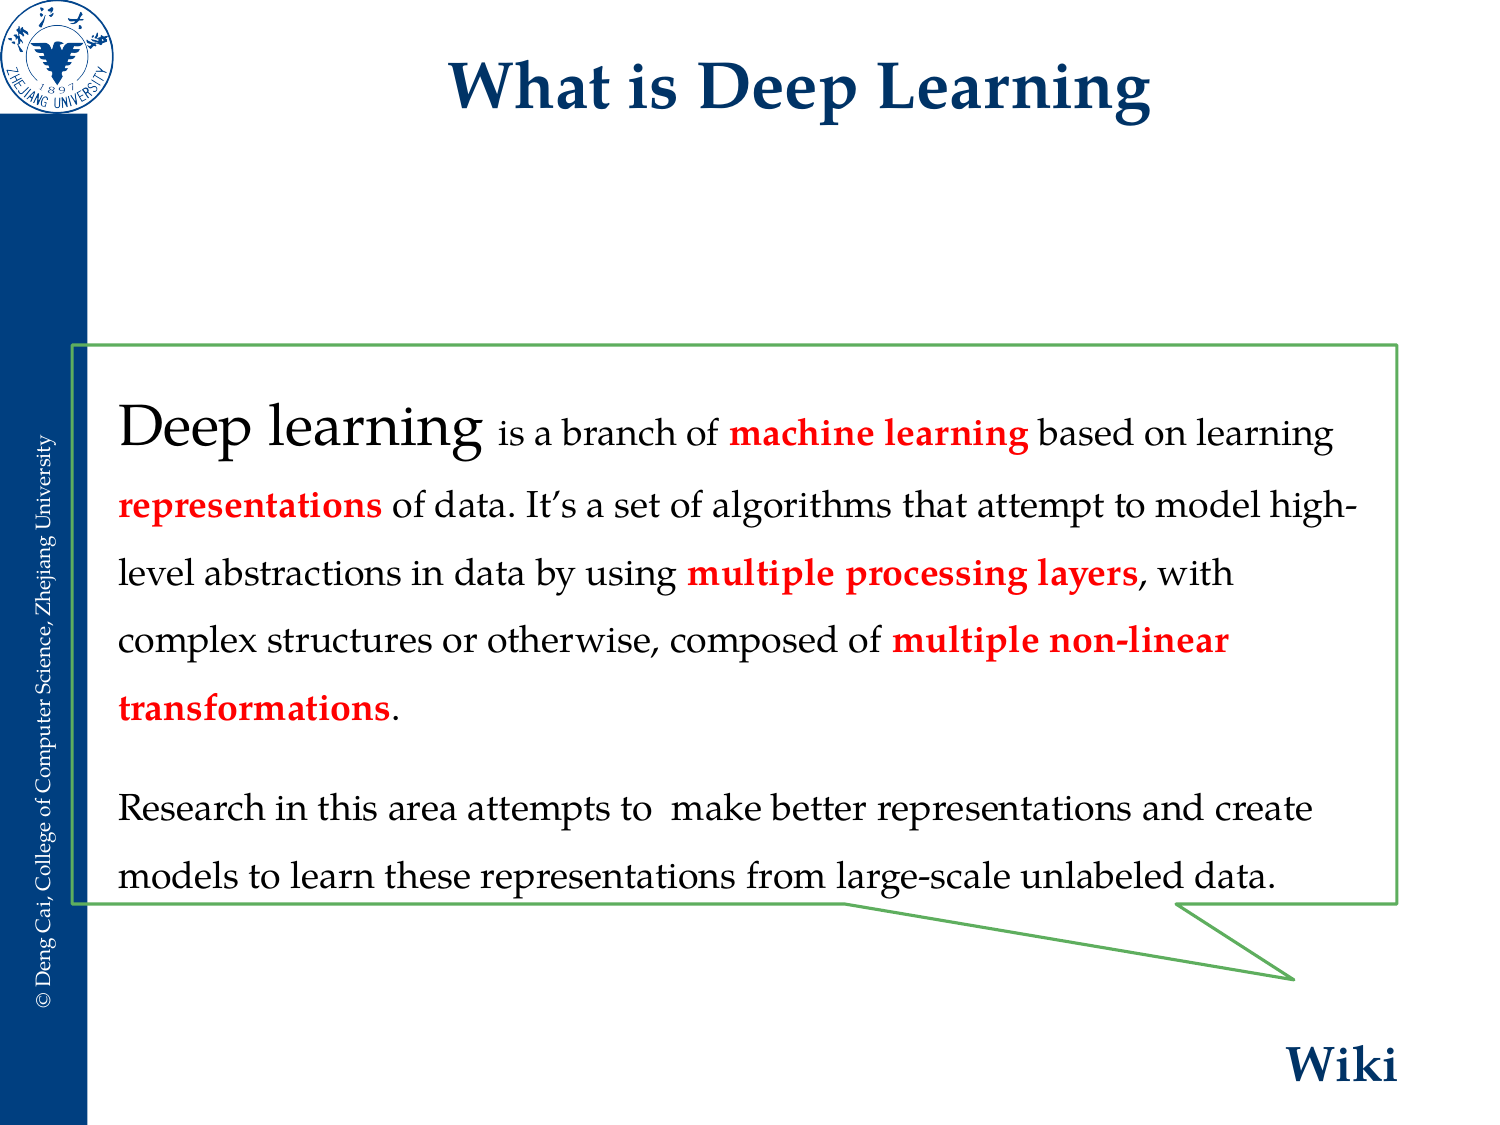

# What is Deep Learning

Deep learning is a branch of machine learning based on learning representations of data. It’s a set of algorithms that attempt to model high-level abstractions in data by using multiple processing layers, with complex structures or otherwise, composed of multiple non-linear transformations.
Research in this area attempts to  make better representations and create models to learn these representations from large-scale unlabeled data.
                    Wiki